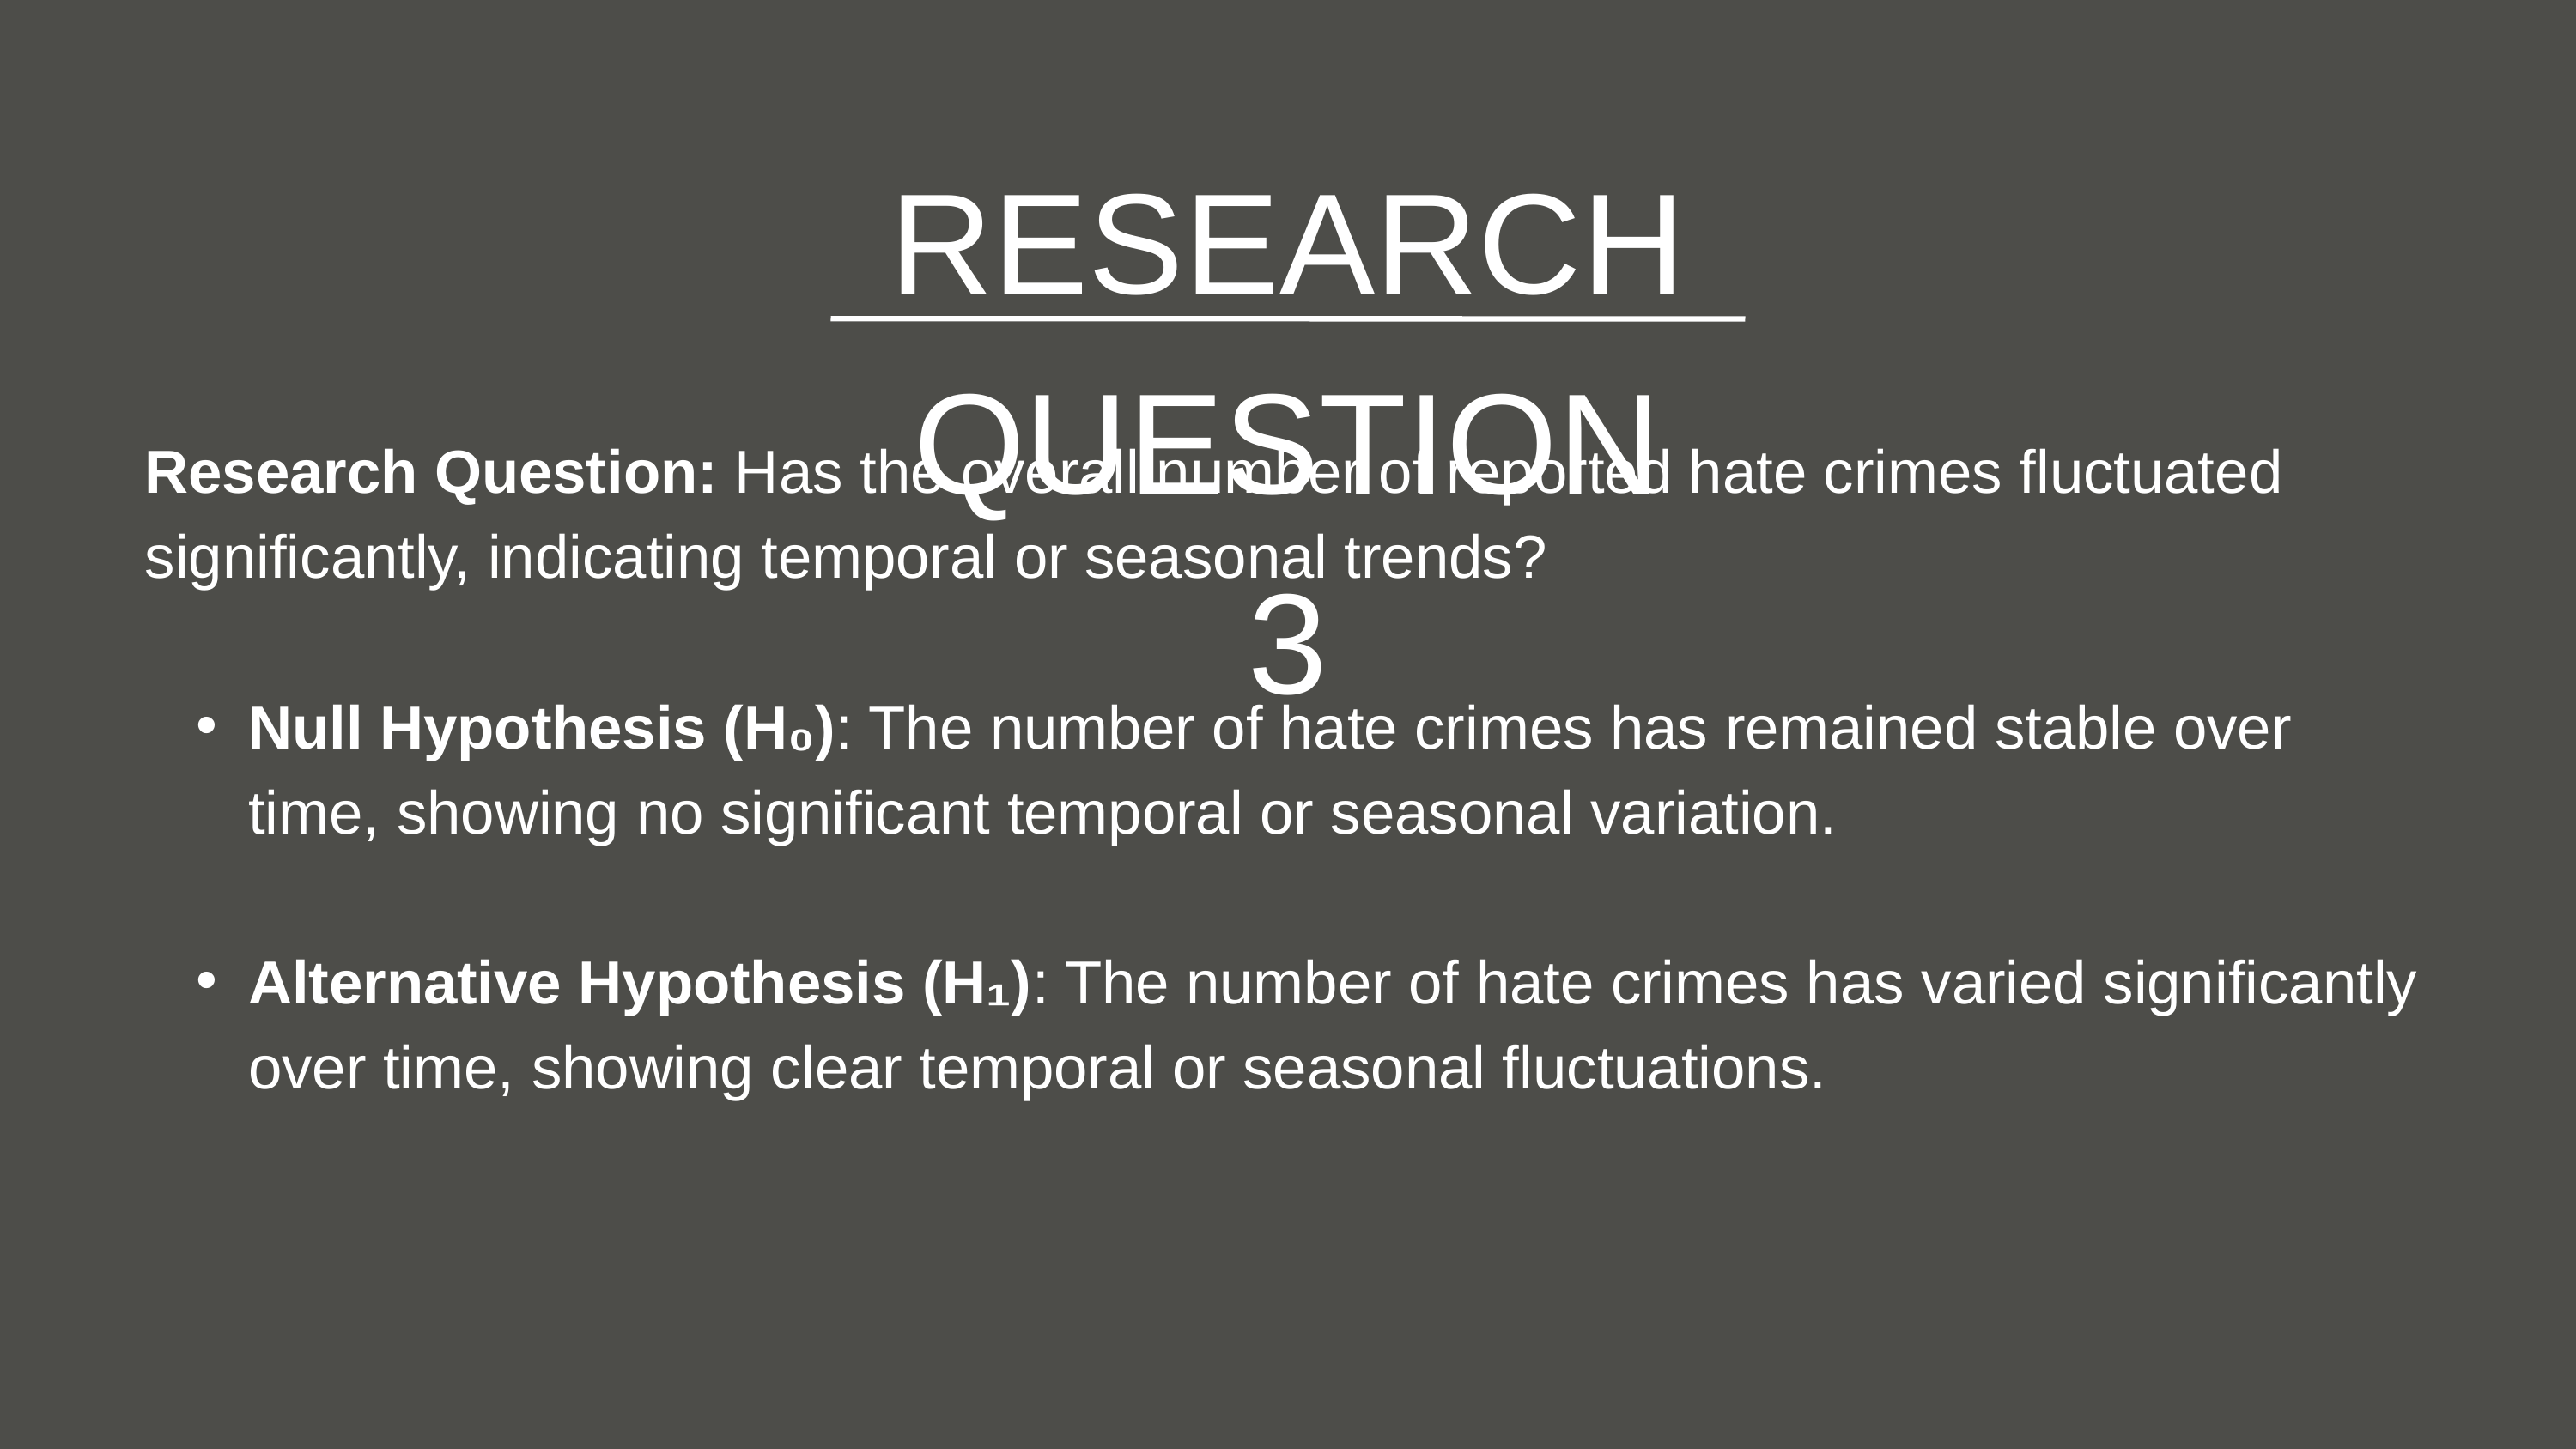

RESEARCH QUESTION 3

Research Question: Has the overall number of reported hate crimes fluctuated significantly, indicating temporal or seasonal trends?

Null Hypothesis (H₀): The number of hate crimes has remained stable over time, showing no significant temporal or seasonal variation.

Alternative Hypothesis (H₁): The number of hate crimes has varied significantly over time, showing clear temporal or seasonal fluctuations.